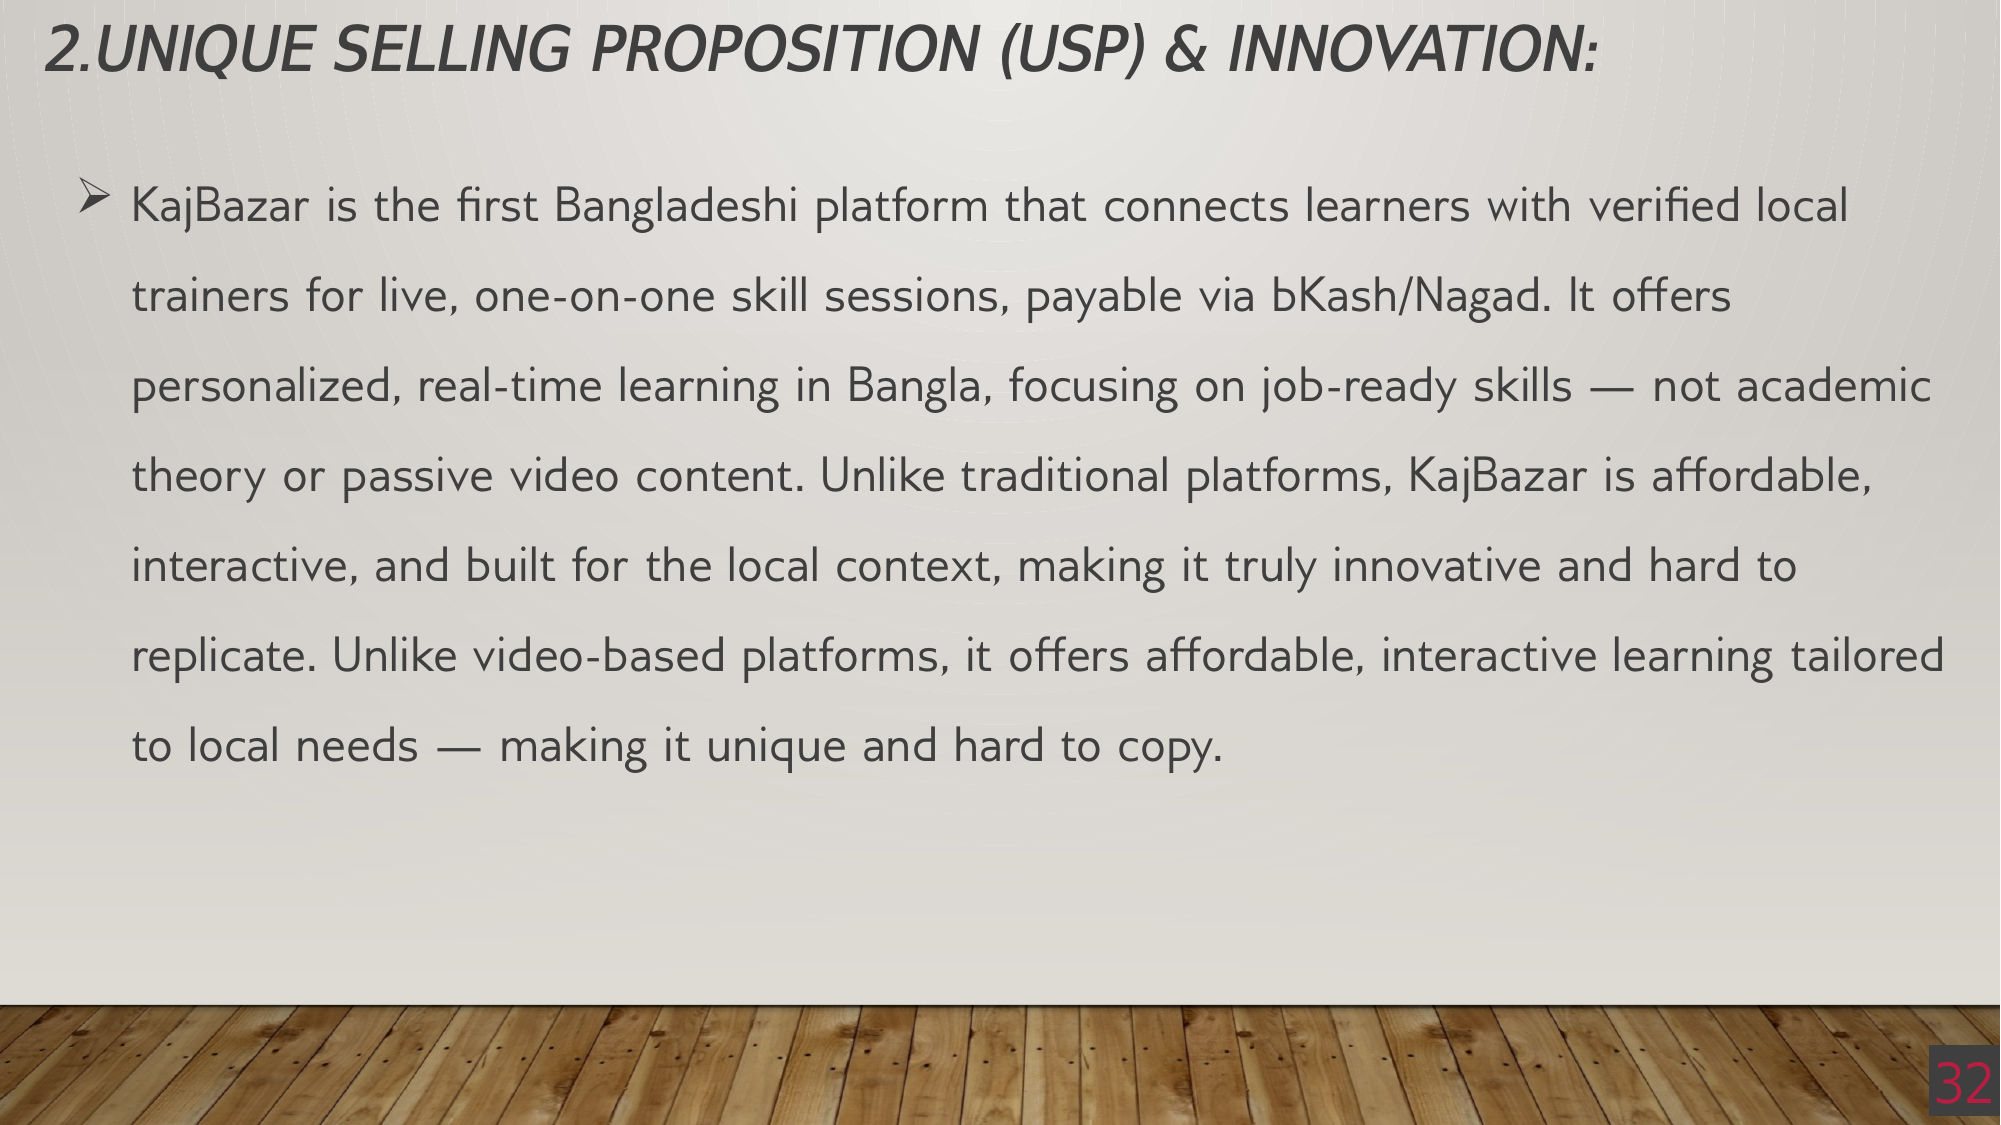

# 2.Unique Selling Proposition (USP) & Innovation:
KajBazar is the first Bangladeshi platform that connects learners with verified local trainers for live, one-on-one skill sessions, payable via bKash/Nagad. It offers personalized, real-time learning in Bangla, focusing on job-ready skills — not academic theory or passive video content. Unlike traditional platforms, KajBazar is affordable, interactive, and built for the local context, making it truly innovative and hard to replicate. Unlike video-based platforms, it offers affordable, interactive learning tailored to local needs — making it unique and hard to copy.

32